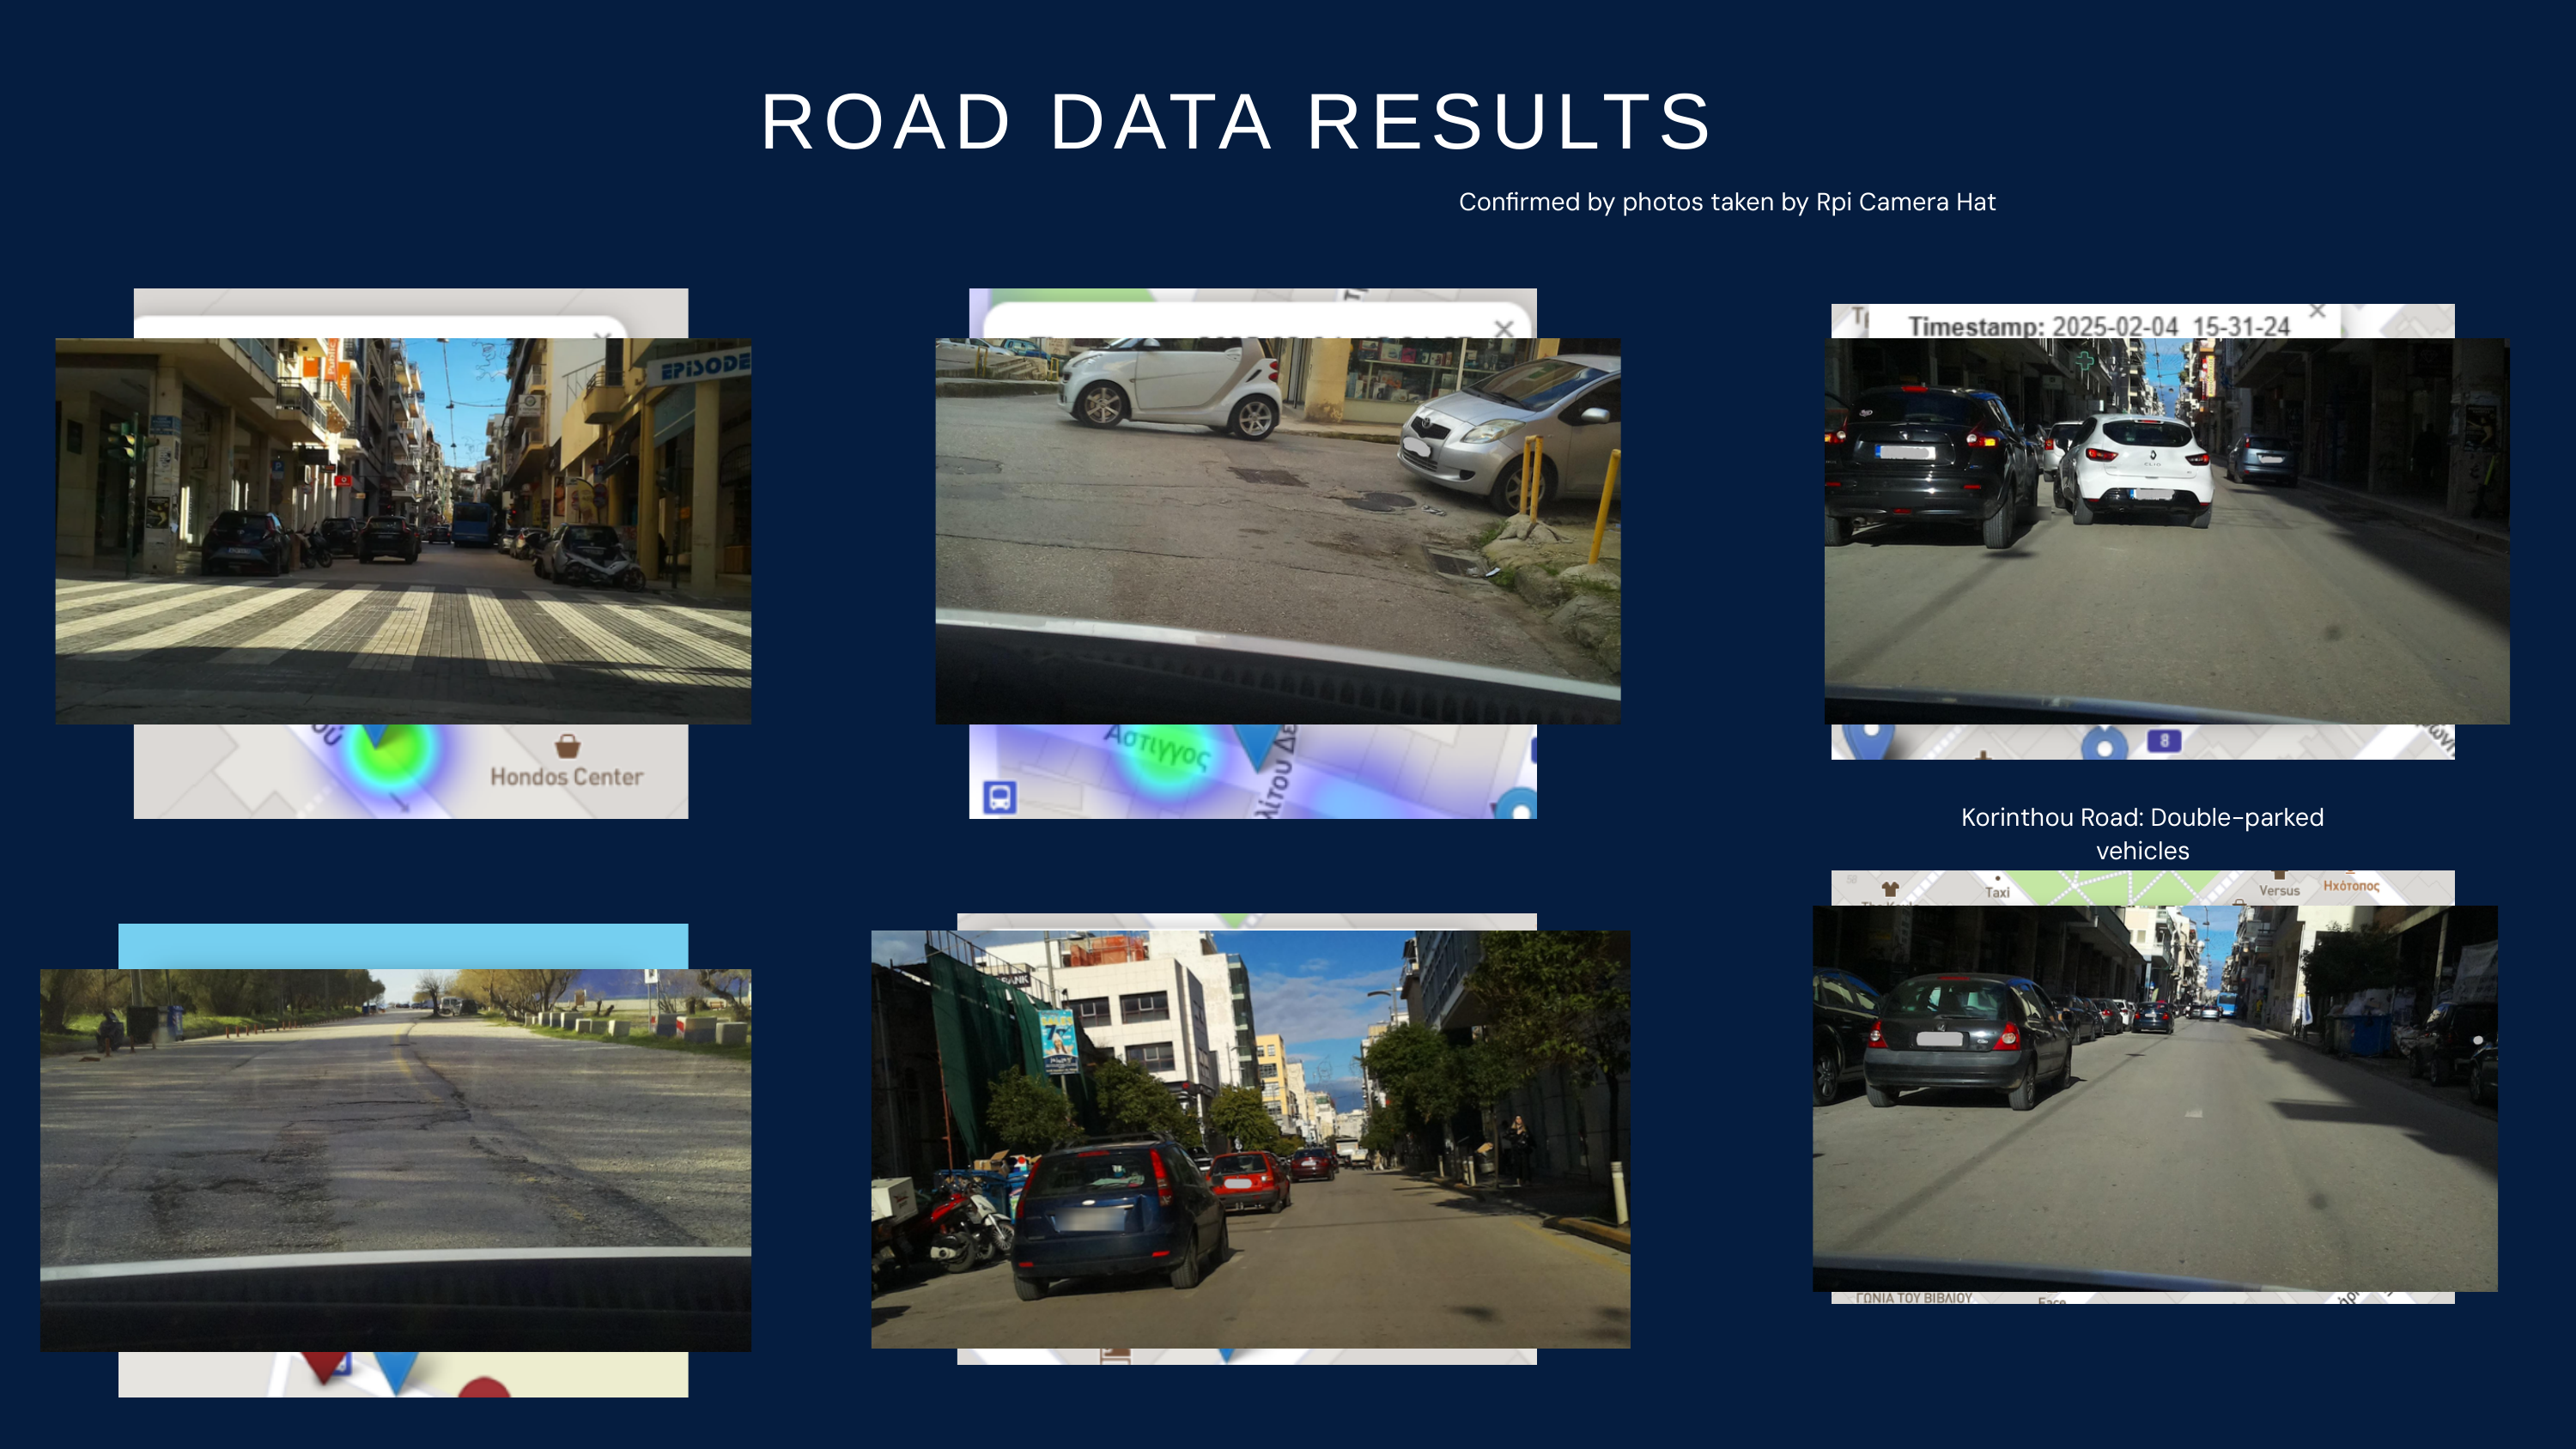

ROAD DATA RESULTS
Confirmed by photos taken by Rpi Camera Hat

Korinthou Road: Double-parked vehicles